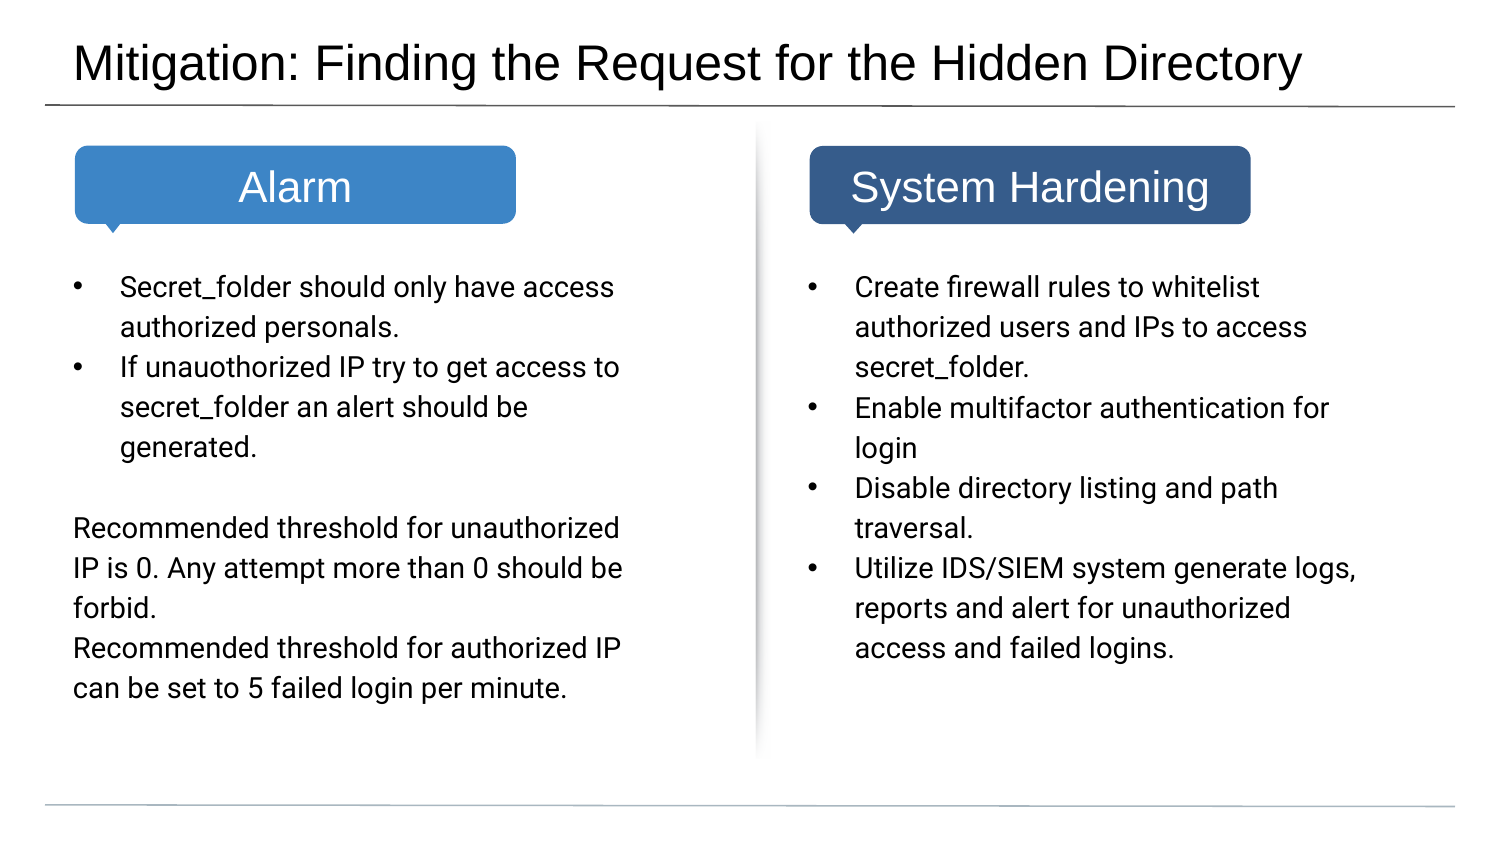

# Mitigation: Finding the Request for the Hidden Directory
Secret_folder should only have access authorized personals.
If unauothorized IP try to get access to secret_folder an alert should be generated.

Recommended threshold for unauthorized IP is 0. Any attempt more than 0 should be forbid.
Recommended threshold for authorized IP can be set to 5 failed login per minute.

Create firewall rules to whitelist authorized users and IPs to access secret_folder.
Enable multifactor authentication for login
Disable directory listing and path traversal.
Utilize IDS/SIEM system generate logs, reports and alert for unauthorized access and failed logins.